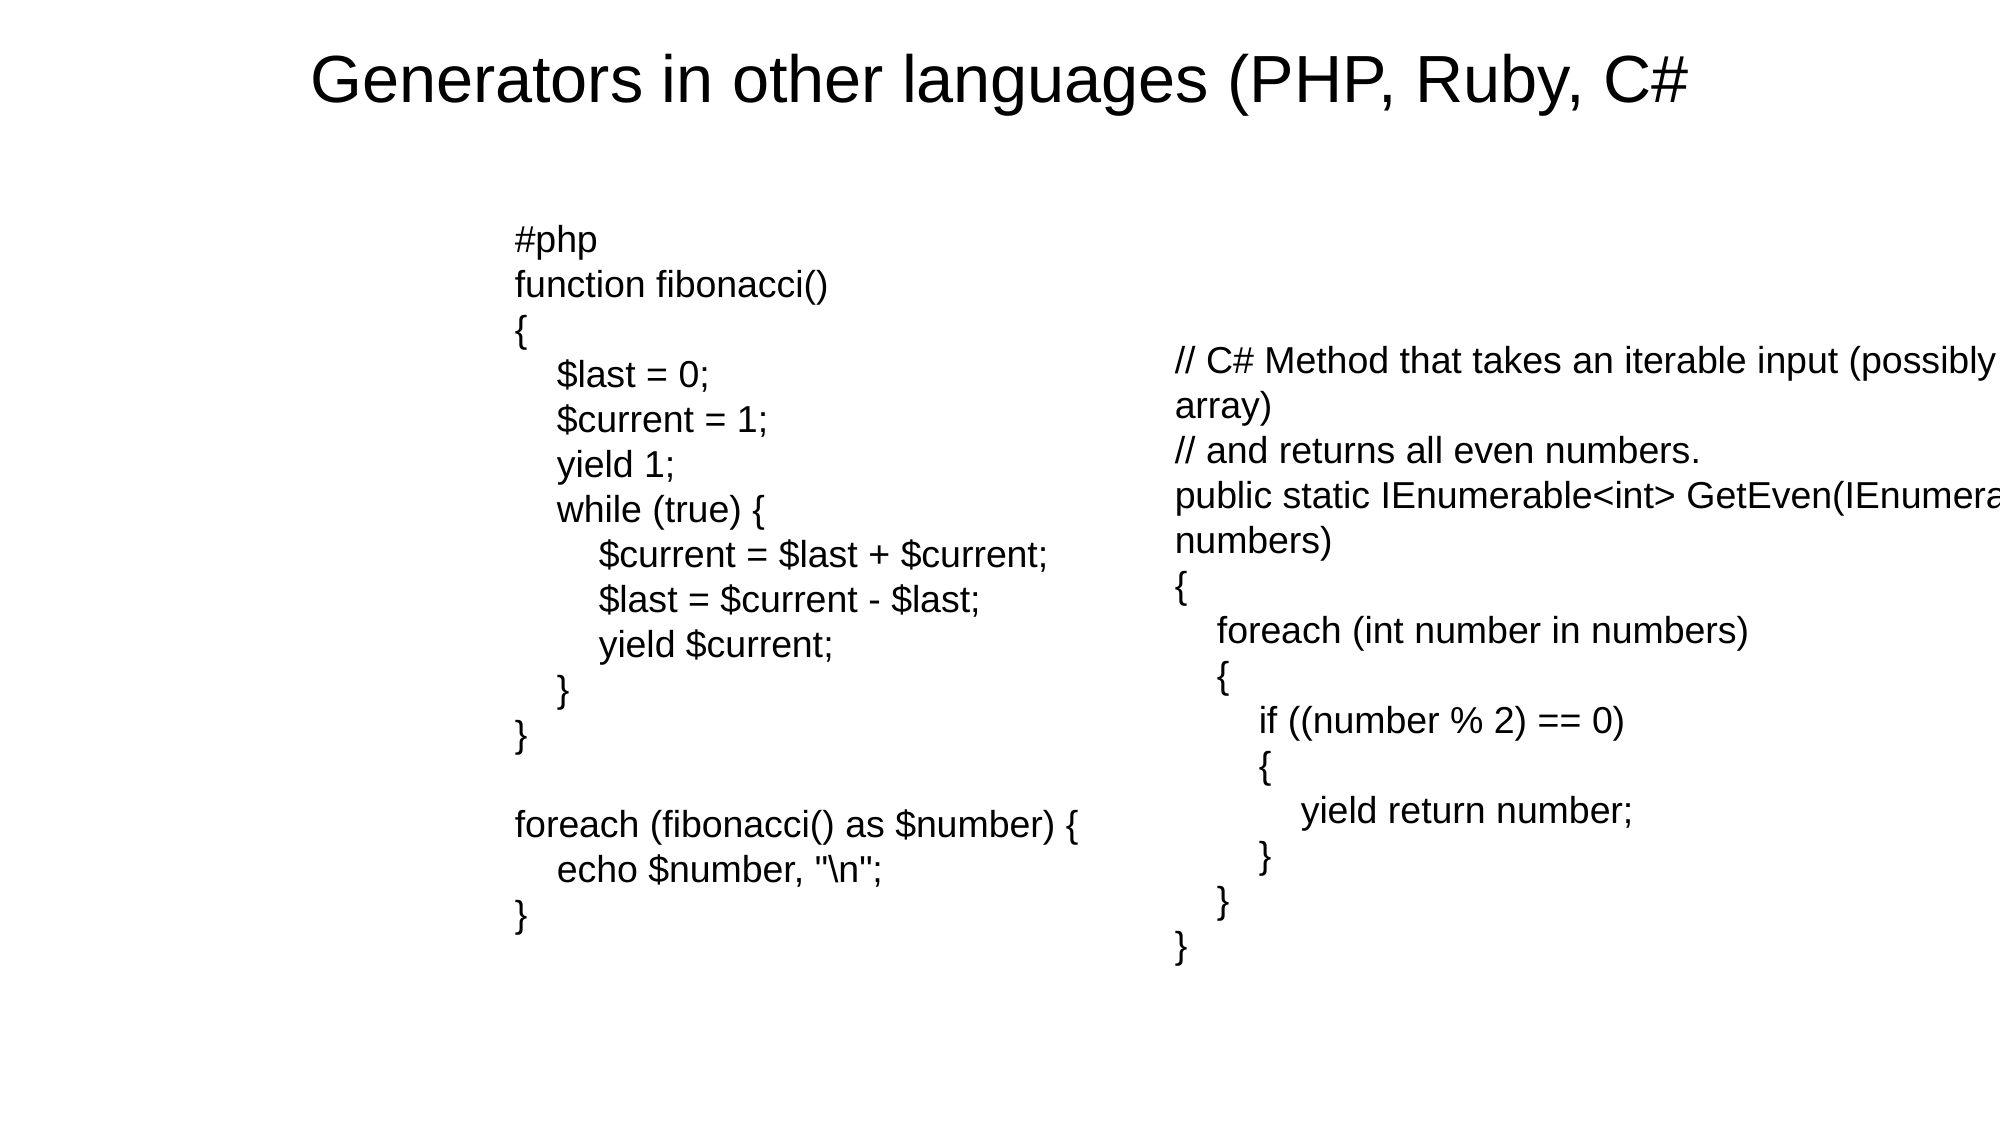

# Generators in other languages (PHP, Ruby, C#
#php
function fibonacci()
{
    $last = 0;
    $current = 1;
    yield 1;
    while (true) {
        $current = $last + $current;
        $last = $current - $last;
        yield $current;
    }
}

foreach (fibonacci() as $number) {
    echo $number, "\n";
}
// C# Method that takes an iterable input (possibly an array)
// and returns all even numbers.
public static IEnumerable<int> GetEven(IEnumerable<int> numbers)
{
    foreach (int number in numbers)
    {
        if ((number % 2) == 0)
        {
            yield return number;
        }
    }
}